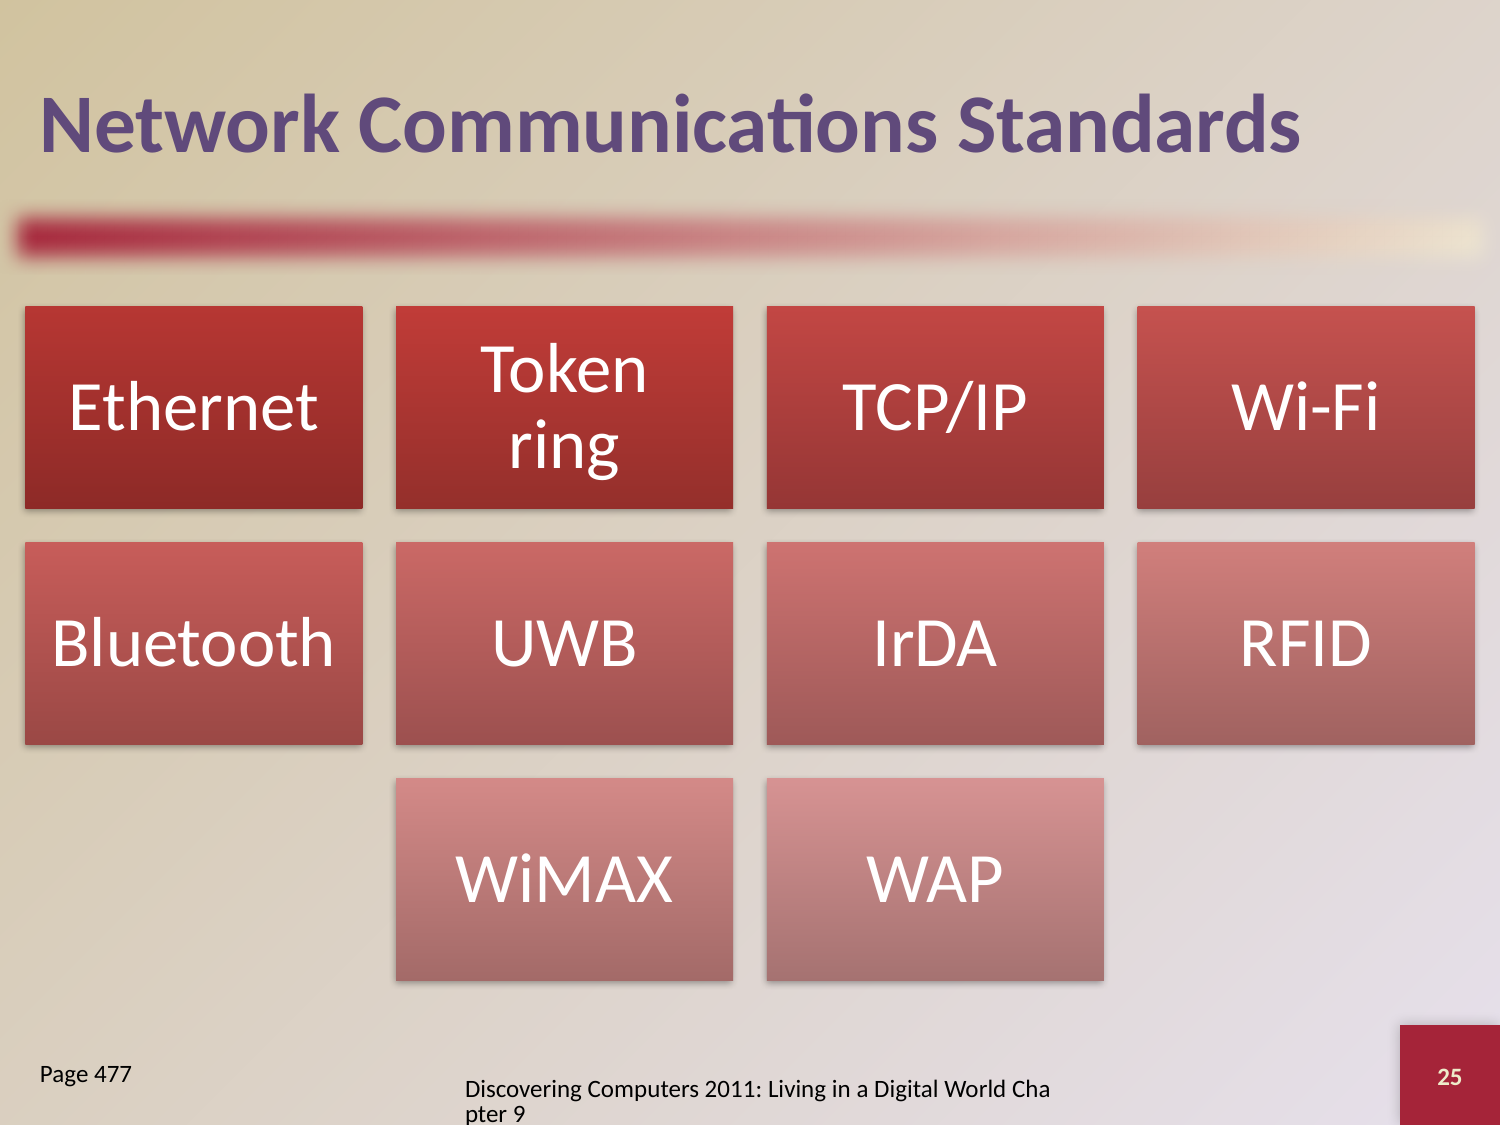

# Network Communications Standards
Ethernet
Token ring
TCP/IP
Wi-Fi
Bluetooth
UWB
IrDA
RFID
WiMAX
WAP
25
Page 477
Discovering Computers 2011: Living in a Digital World Chapter 9